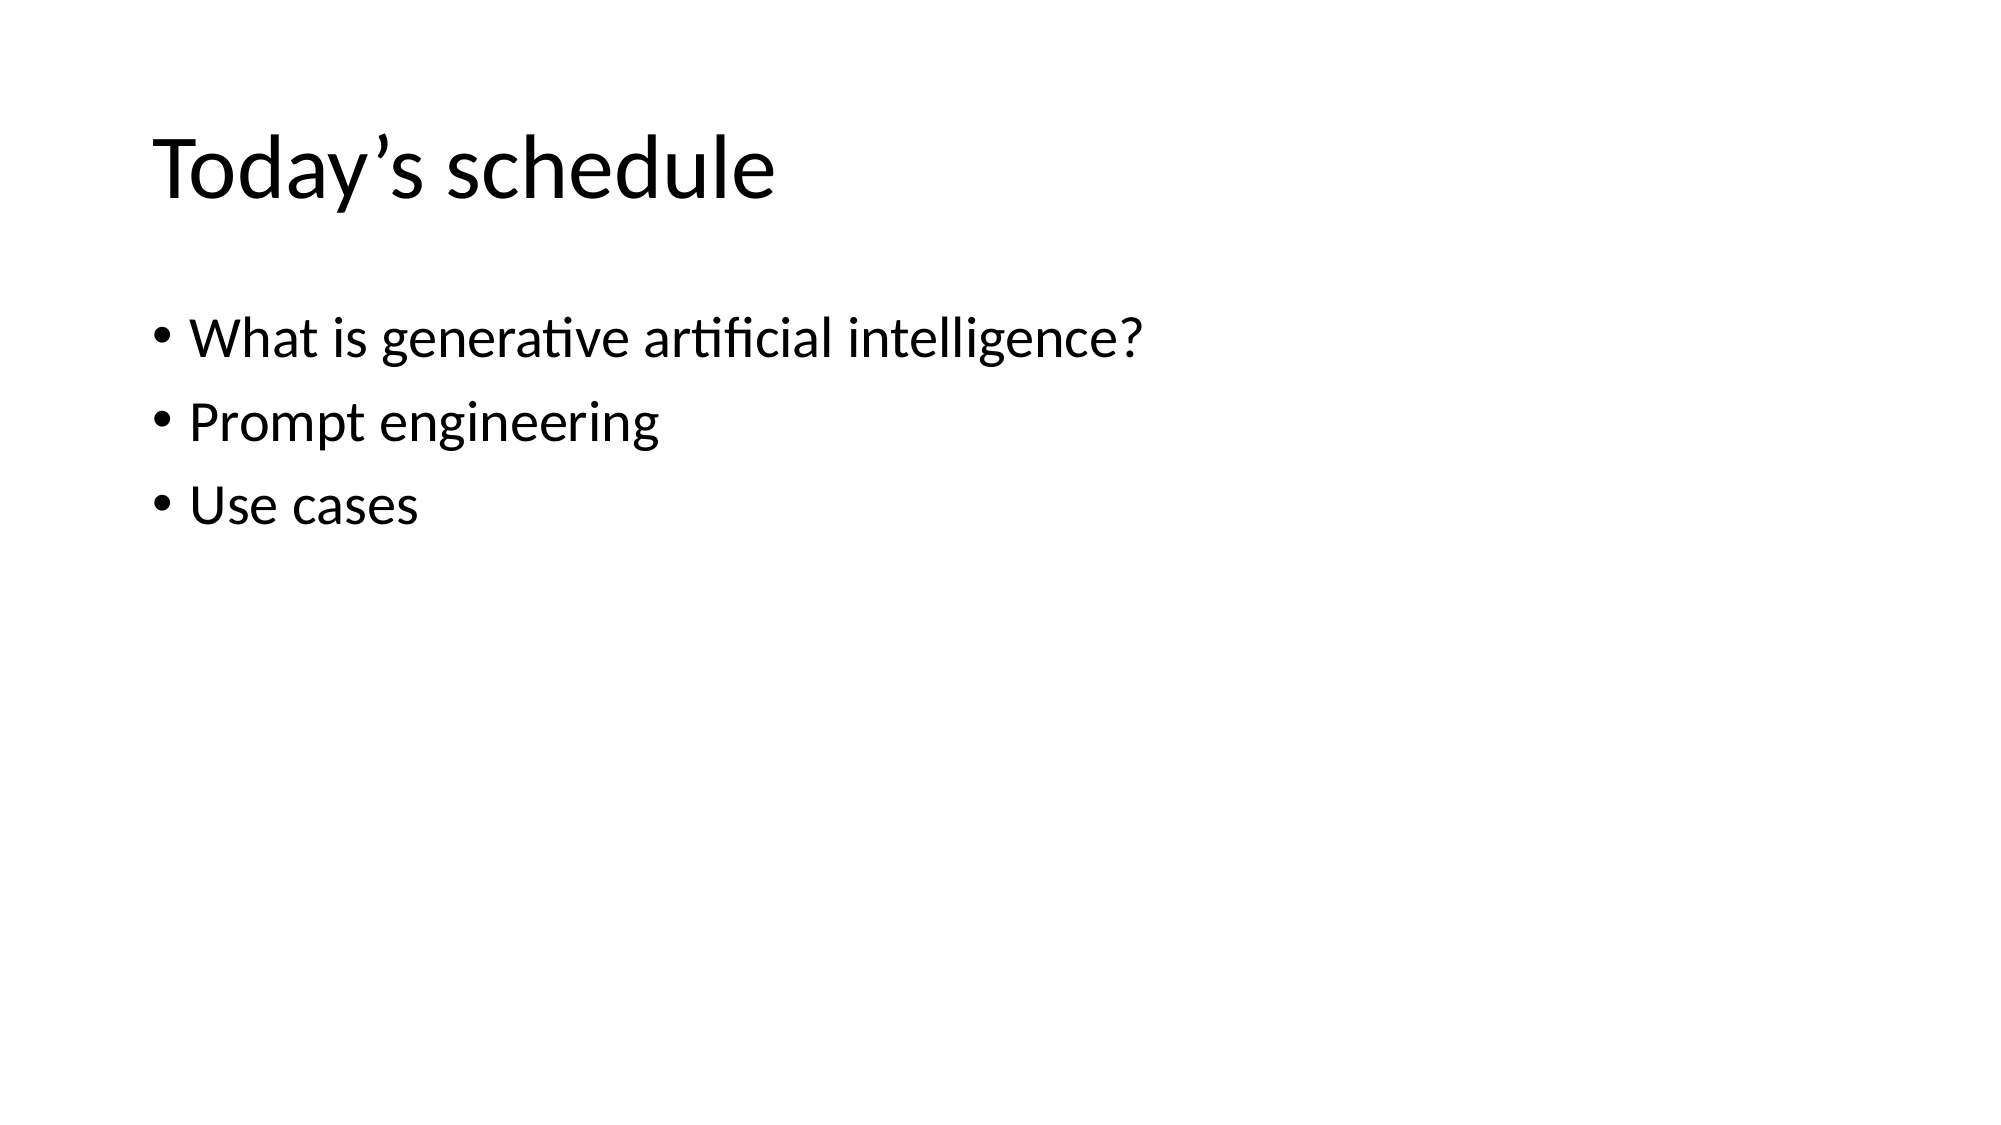

# Today’s schedule
What is generative artificial intelligence?
Prompt engineering
Use cases